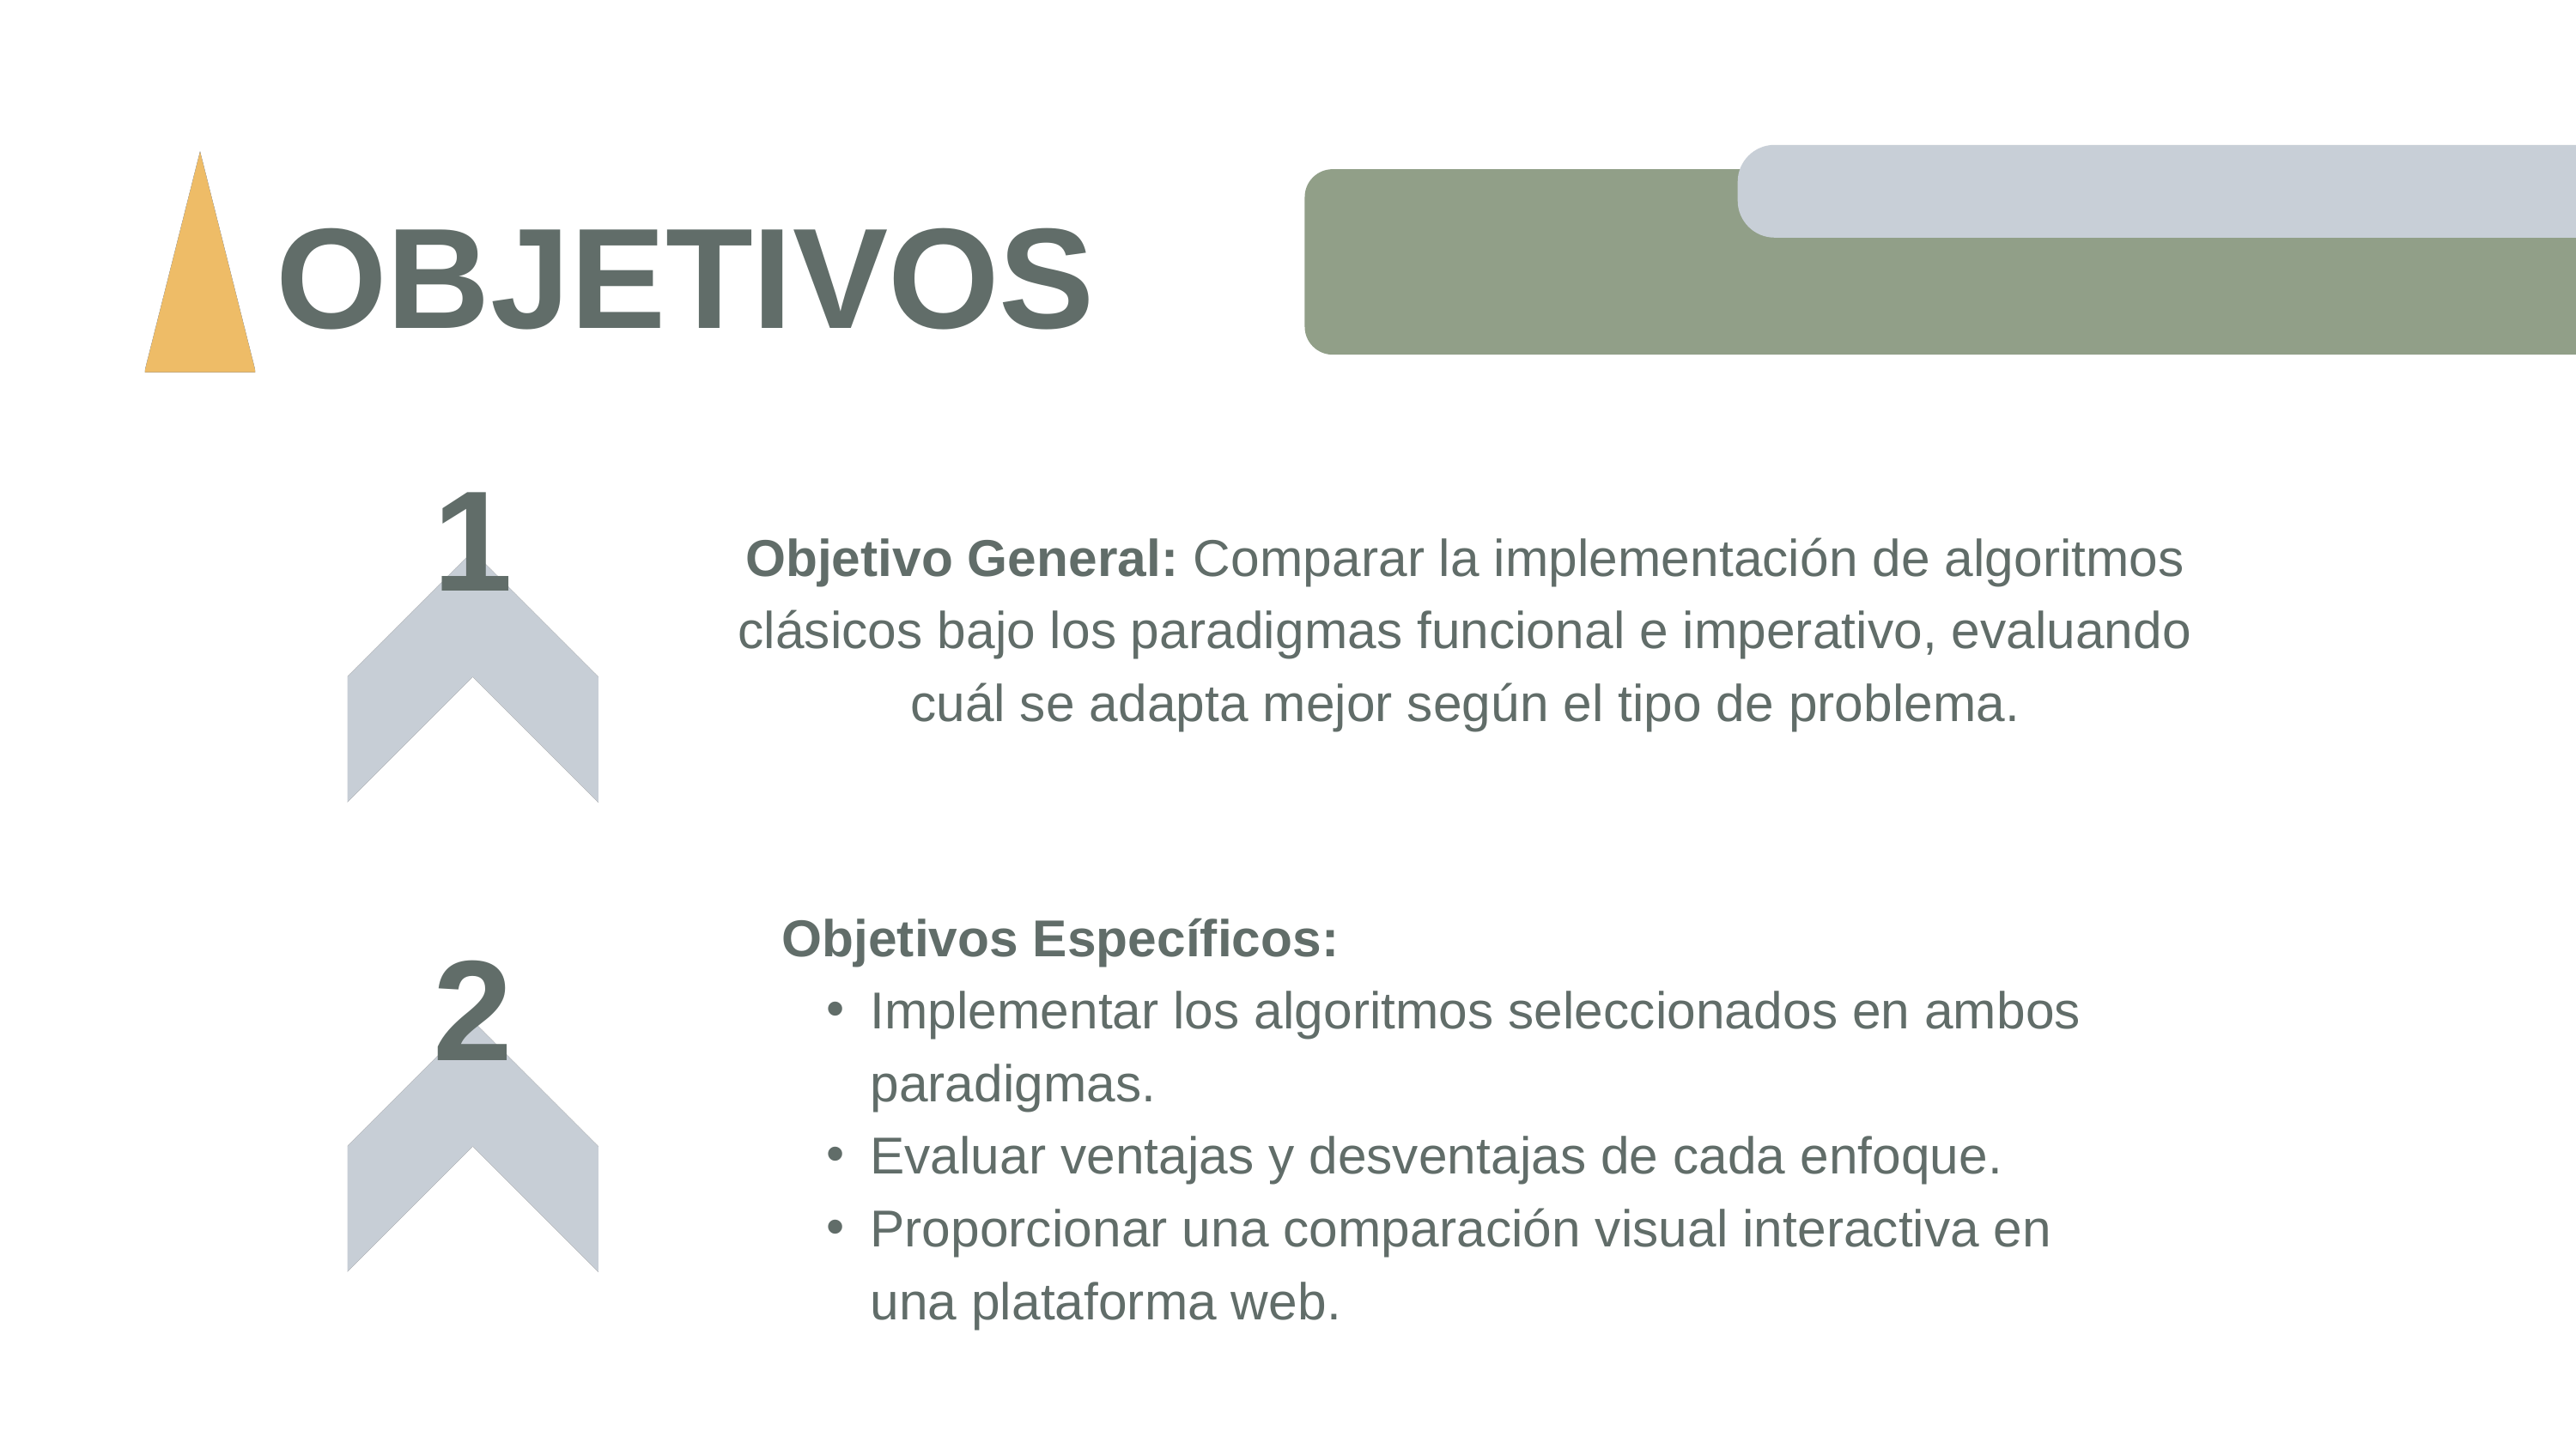

OBJETIVOS

1
Objetivo General: Comparar la implementación de algoritmos clásicos bajo los paradigmas funcional e imperativo, evaluando cuál se adapta mejor según el tipo de problema.

2
Objetivos Específicos:
Implementar los algoritmos seleccionados en ambos paradigmas.
Evaluar ventajas y desventajas de cada enfoque.
Proporcionar una comparación visual interactiva en una plataforma web.